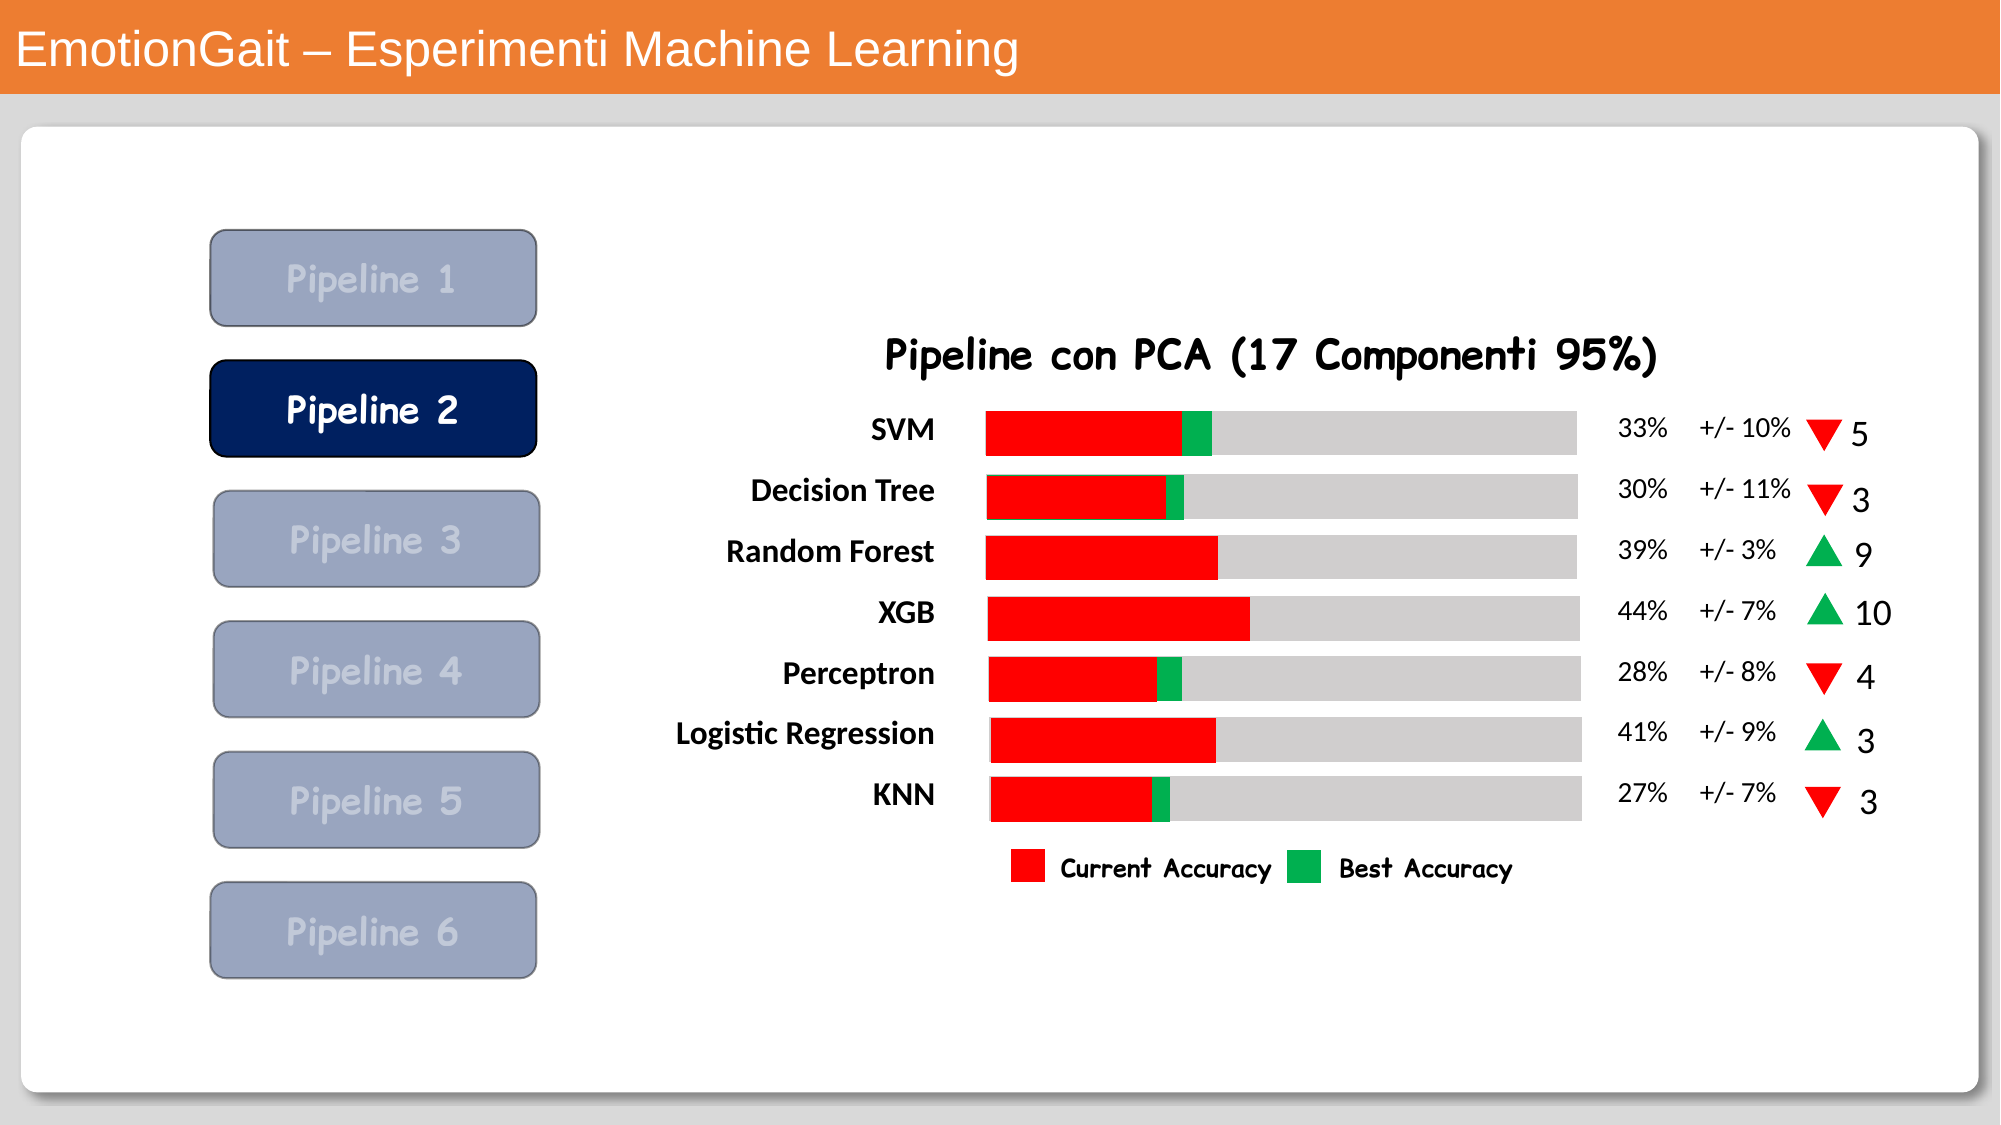

EmotionGait – Esperimenti Machine Learning

Pipeline 1

Pipeline con PCA (17 Componenti 95%)
Pipeline 2
5
| SVM |  | 33% | +/- 10% |
| --- | --- | --- | --- |
| Decision Tree |  | 30% | +/- 11% |
| Random Forest |  | 39% | +/- 3% |
| XGB |  | 44% | +/- 7% |
| Perceptron |  | 28% | +/- 8% |
| Logistic Regression |  | 41% | +/- 9% |
| KNN |  | 27% | +/- 7% |

3

Pipeline 3
9

10

Pipeline 4
4

3

Pipeline 5
3

Best Accuracy
Current Accuracy

Pipeline 6